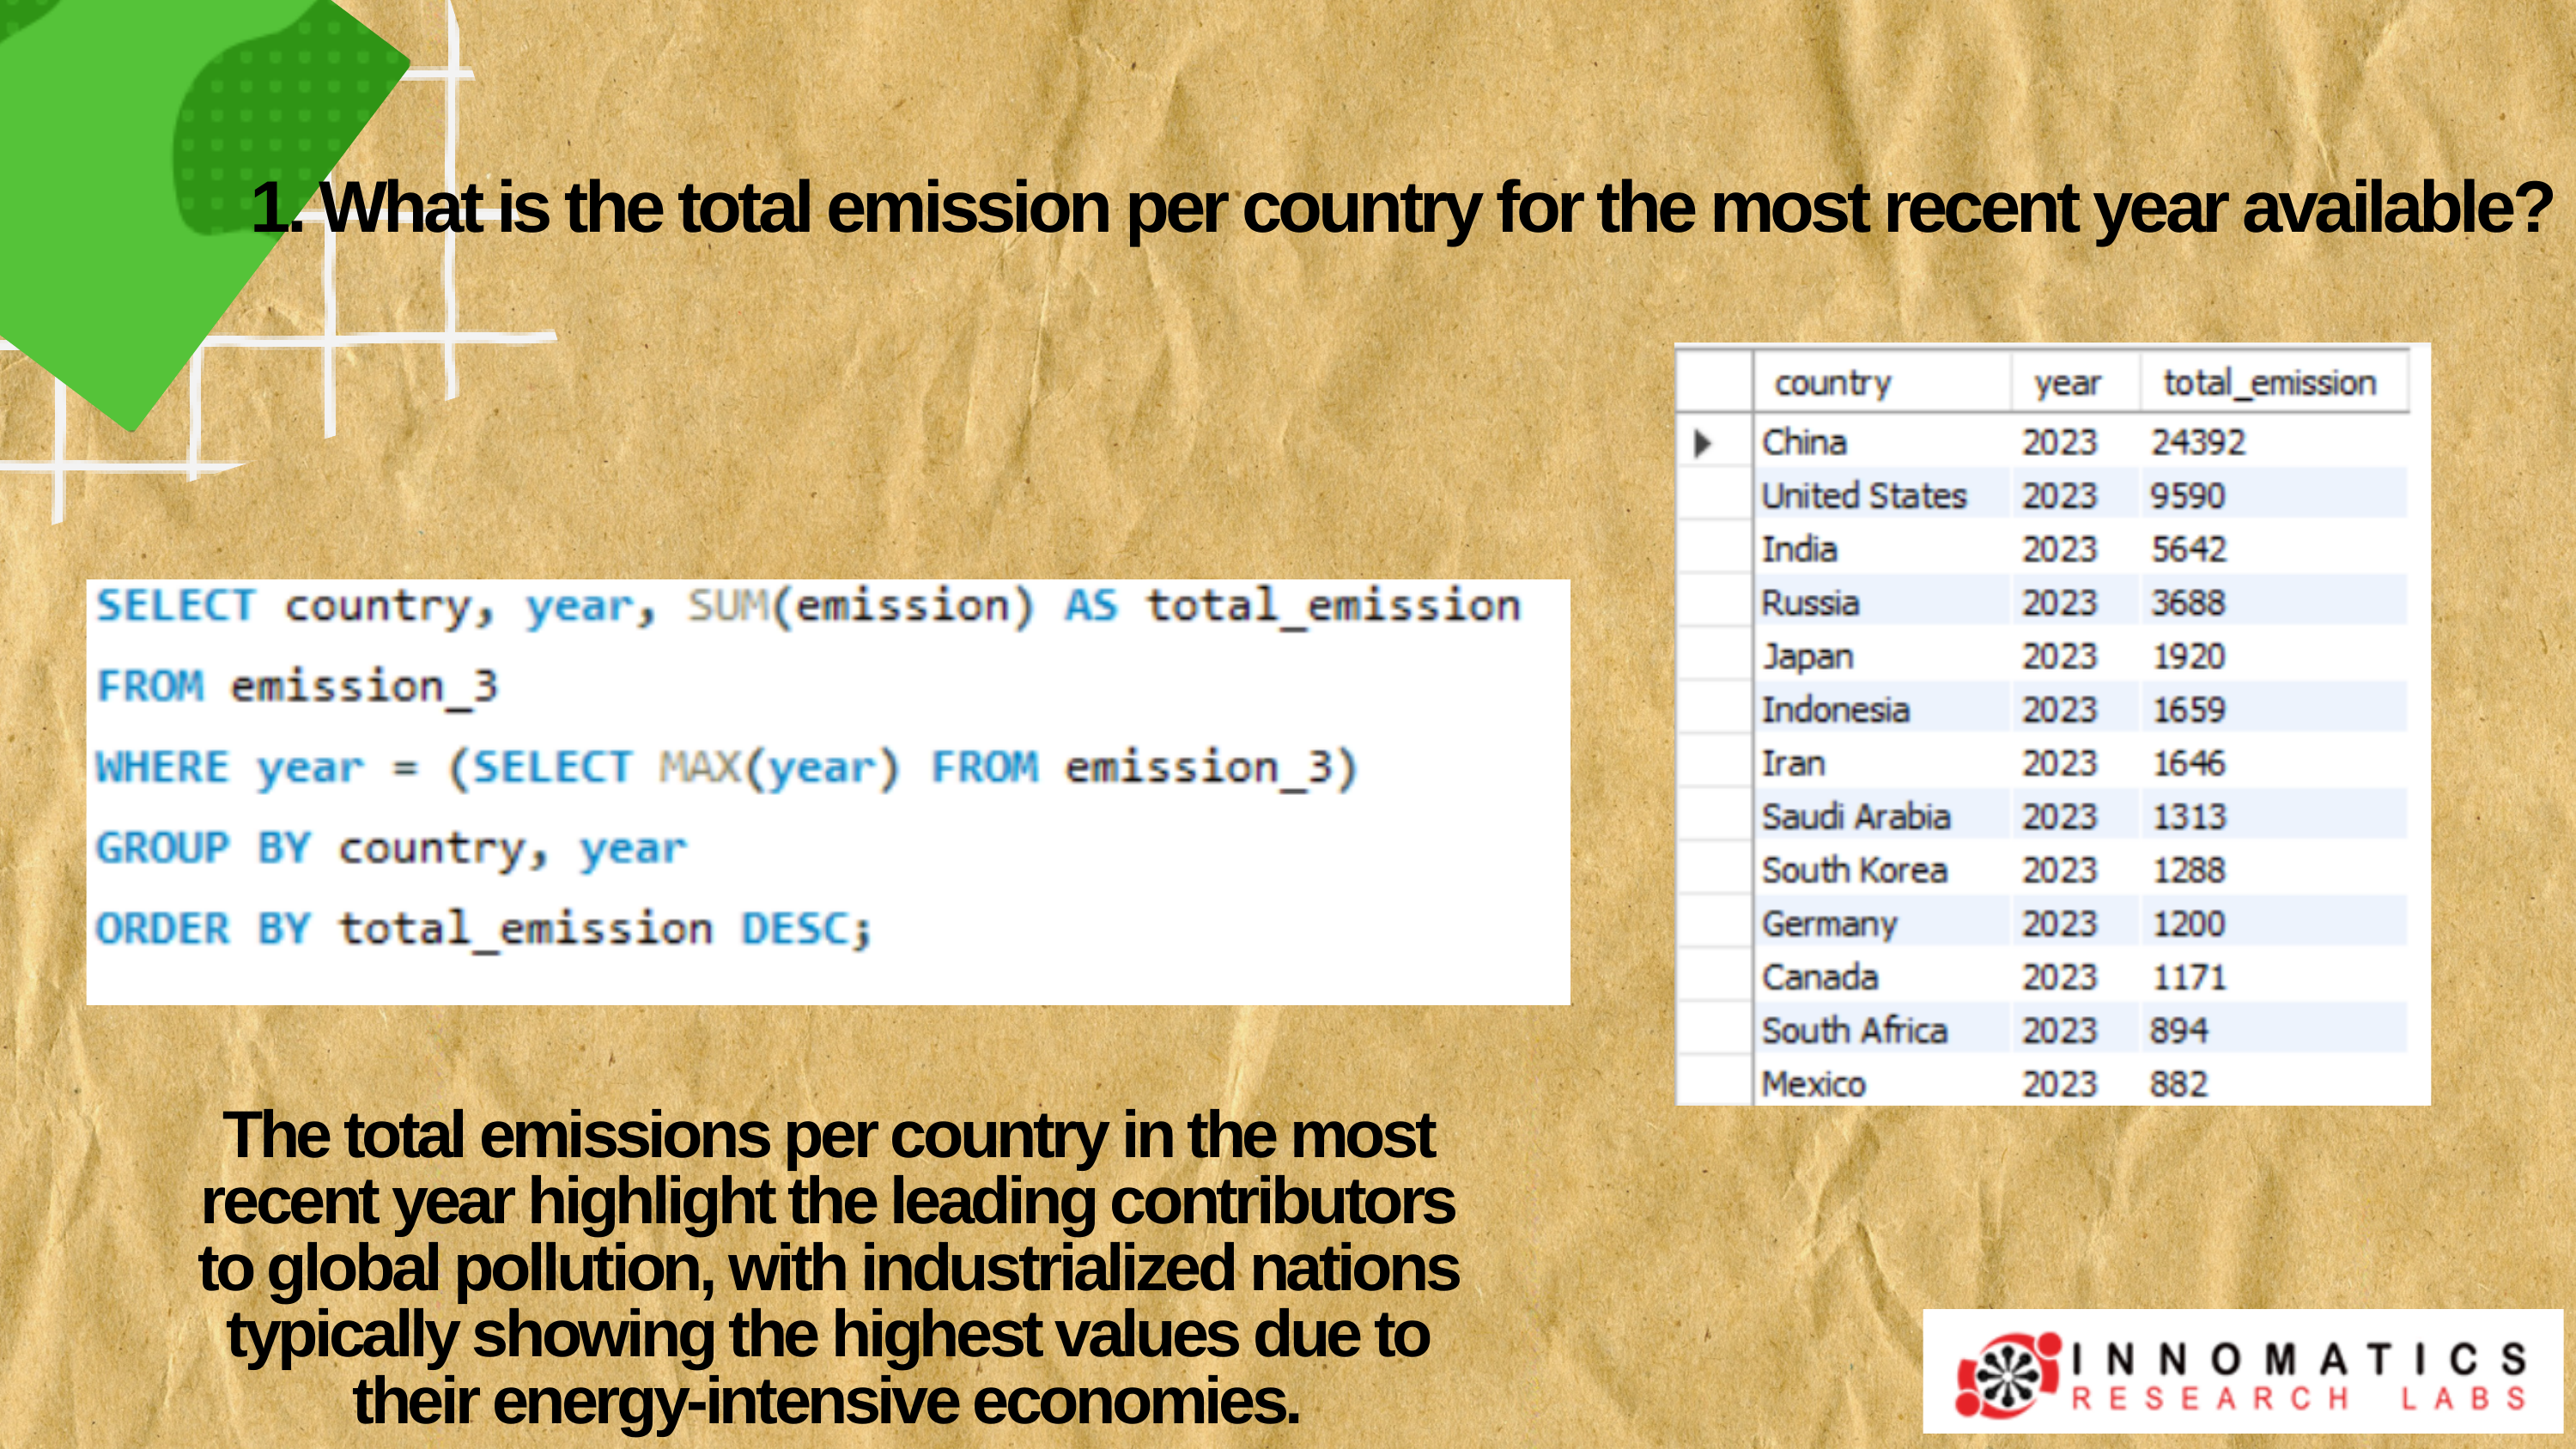

1. What is the total emission per country for the most recent year available?

The total emissions per country in the most recent year highlight the leading contributors to global pollution, with industrialized nations typically showing the highest values due to their energy-intensive economies.